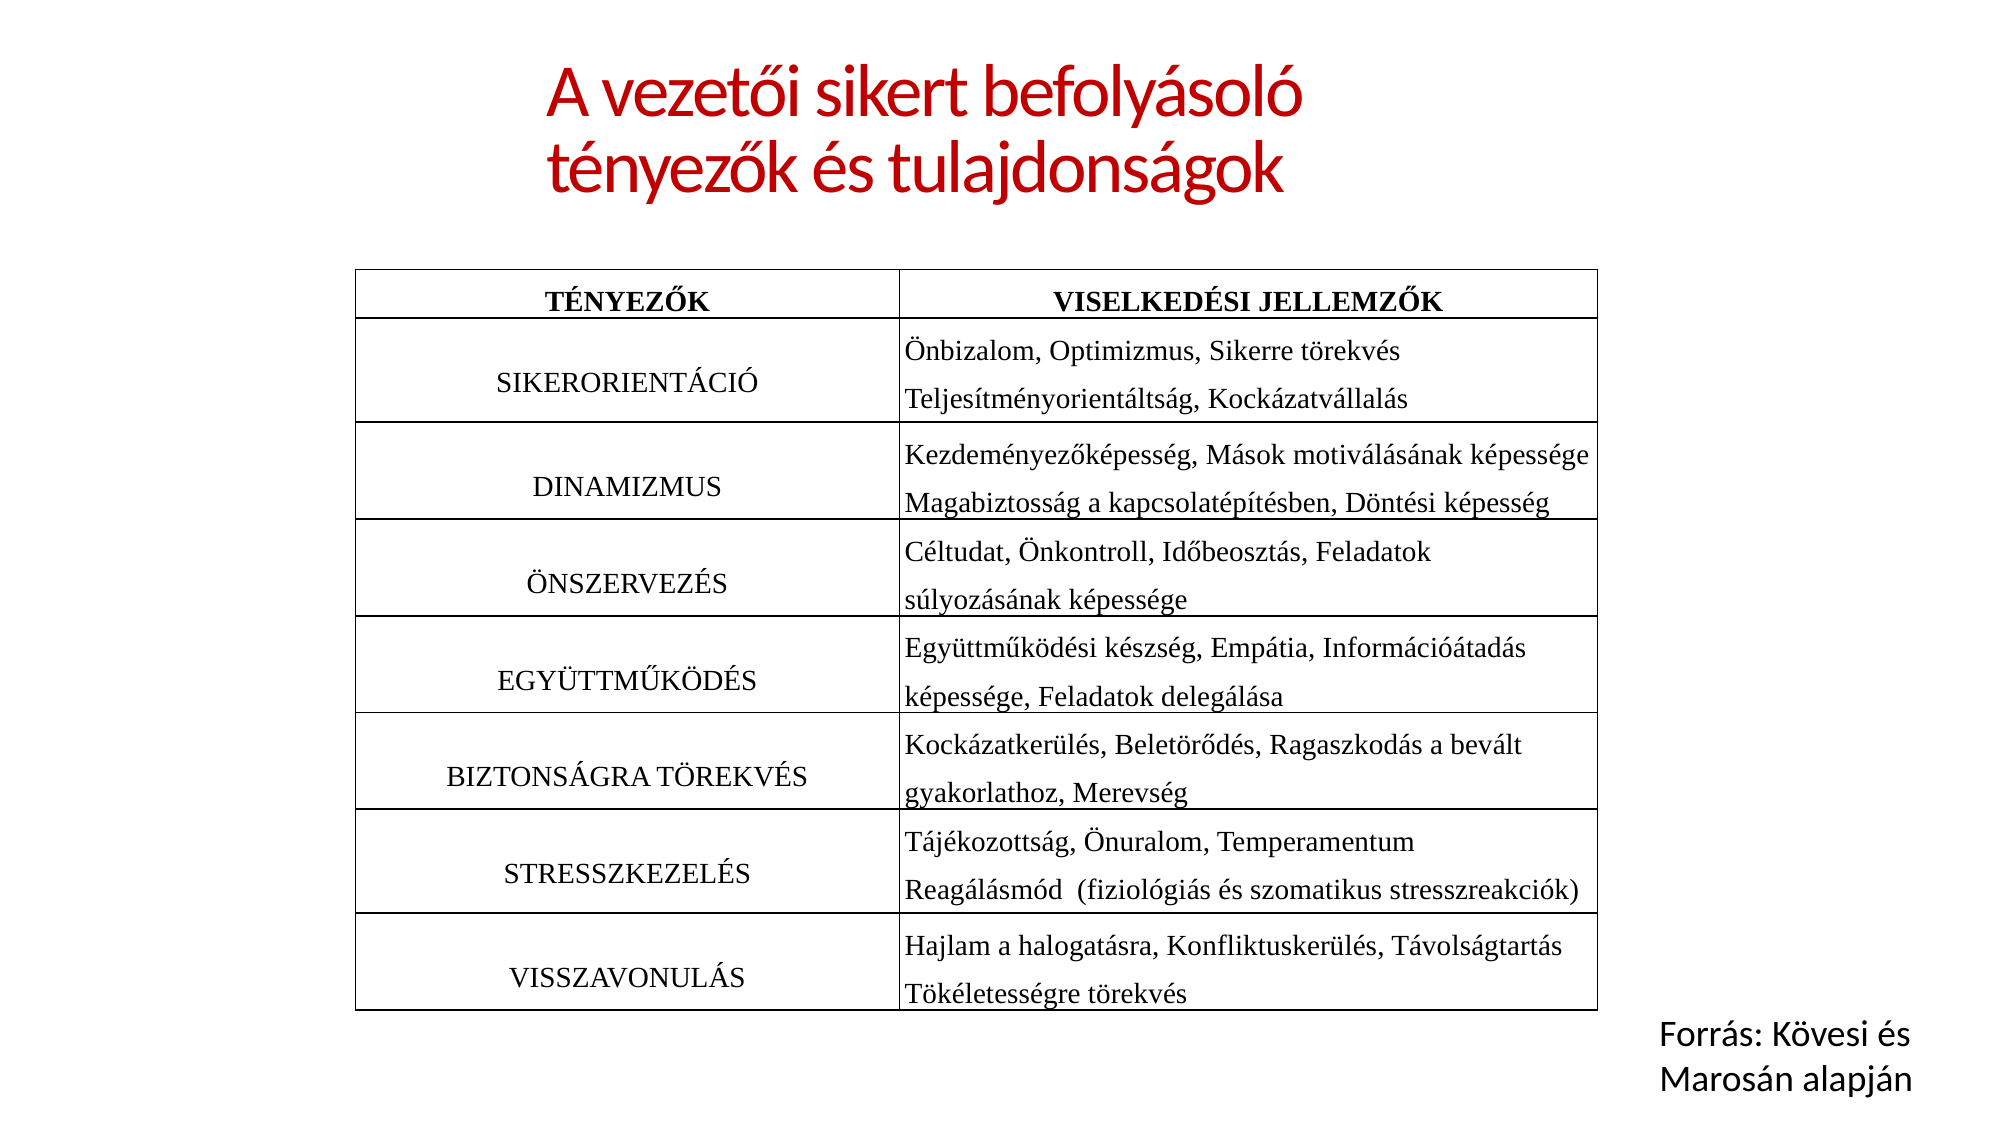

# A vezetői sikert befolyásoló tényezők és tulajdonságok
| TÉNYEZŐK | VISELKEDÉSI JELLEMZŐK |
| --- | --- |
| SIKERORIENTÁCIÓ | Önbizalom, Optimizmus, Sikerre törekvés Teljesítményorientáltság, Kockázatvállalás |
| DINAMIZMUS | Kezdeményezőképesség, Mások motiválásának képessége Magabiztosság a kapcsolatépítésben, Döntési képesség |
| ÖNSZERVEZÉS | Céltudat, Önkontroll, Időbeosztás, Feladatok súlyozásának képessége |
| EGYÜTTMŰKÖDÉS | Együttműködési készség, Empátia, Információátadás képessége, Feladatok delegálása |
| BIZTONSÁGRA TÖREKVÉS | Kockázatkerülés, Beletörődés, Ragaszkodás a bevált gyakorlathoz, Merevség |
| STRESSZKEZELÉS | Tájékozottság, Önuralom, Temperamentum Reagálásmód (fiziológiás és szomatikus stresszreakciók) |
| VISSZAVONULÁS | Hajlam a halogatásra, Konfliktuskerülés, Távolságtartás Tökéletességre törekvés |
Forrás: Kövesi és Marosán alapján